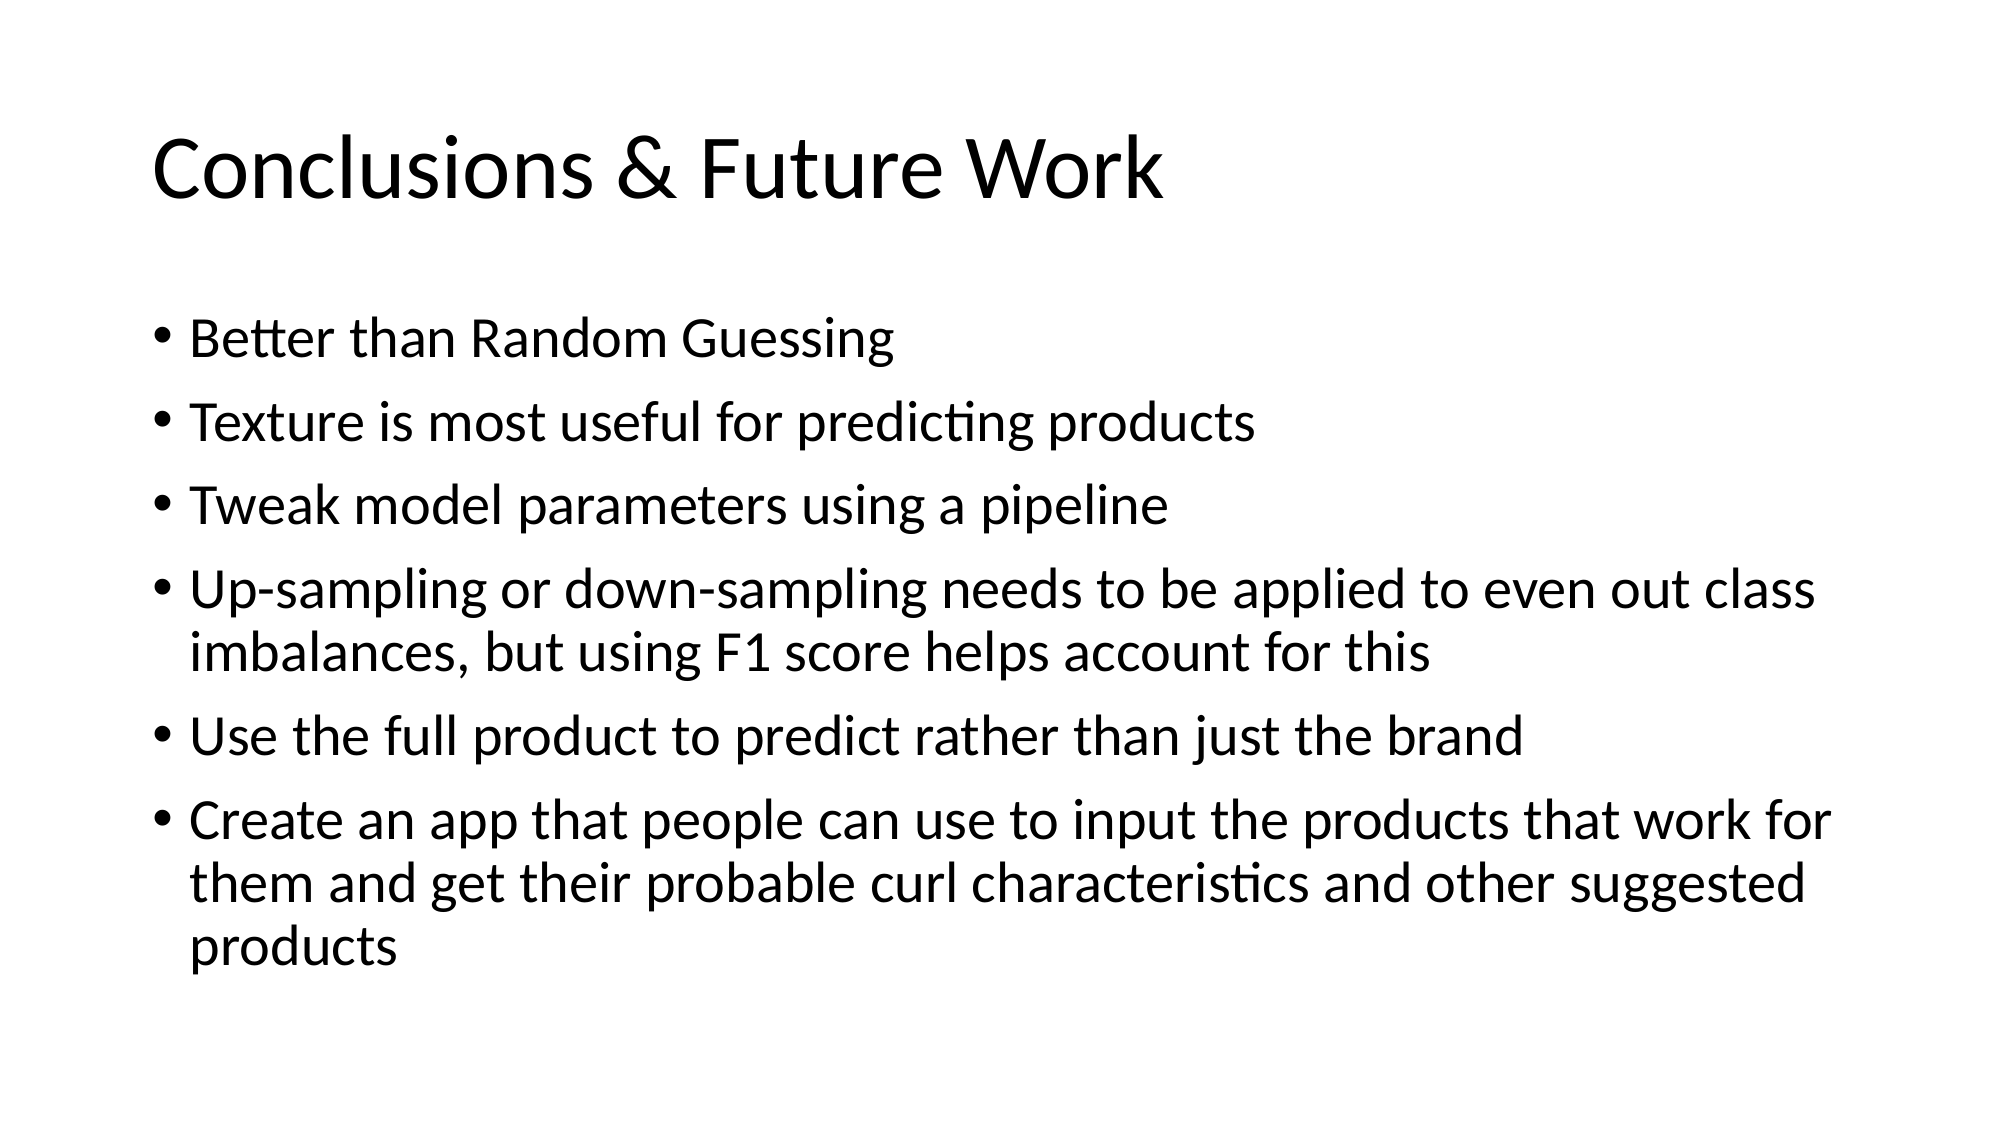

# Conclusions & Future Work
Better than Random Guessing
Texture is most useful for predicting products
Tweak model parameters using a pipeline
Up-sampling or down-sampling needs to be applied to even out class imbalances, but using F1 score helps account for this
Use the full product to predict rather than just the brand
Create an app that people can use to input the products that work for them and get their probable curl characteristics and other suggested products